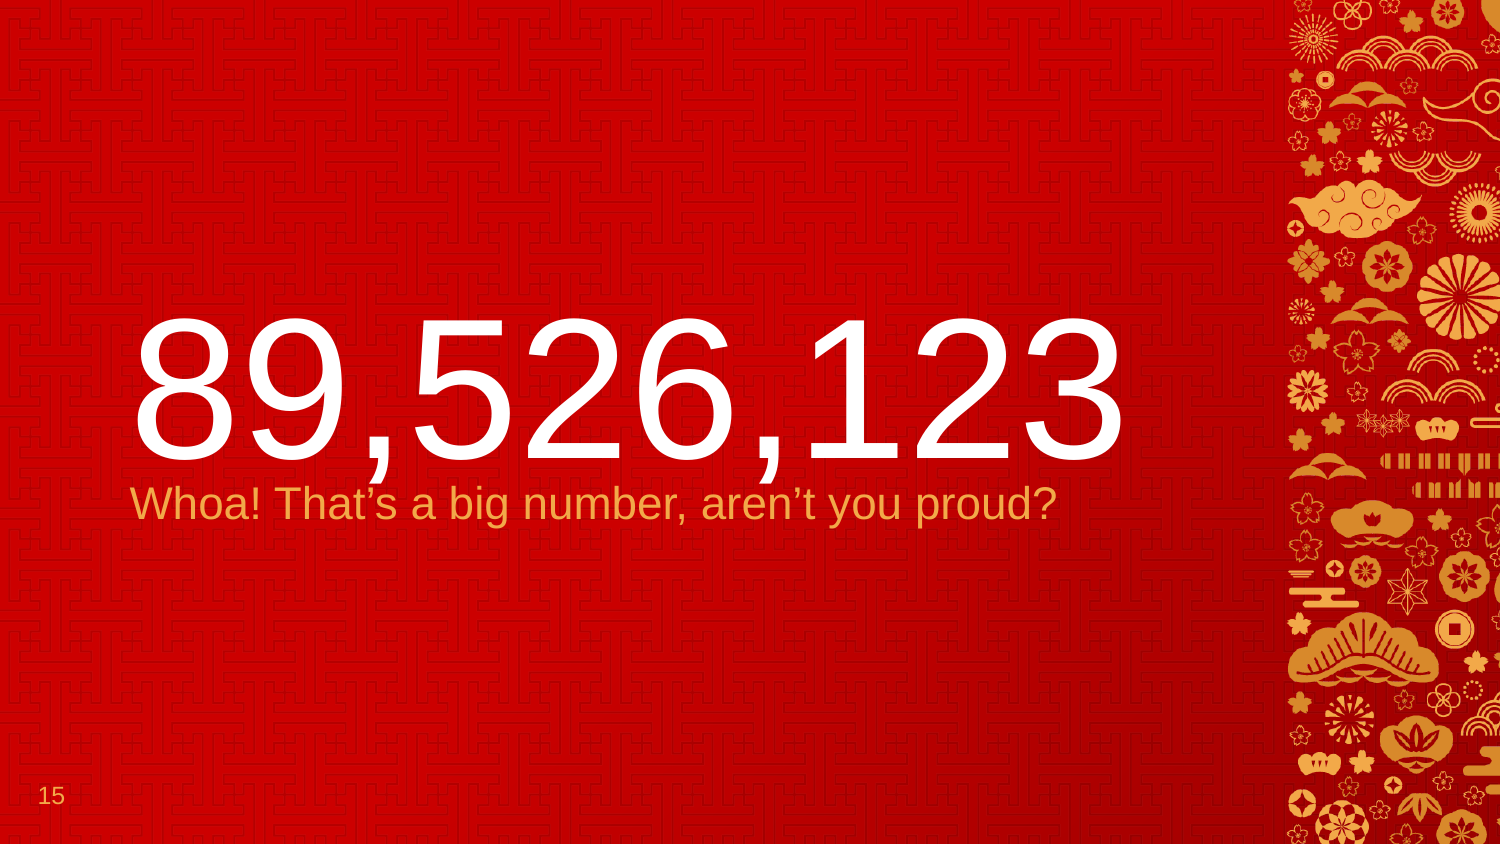

89,526,123
Whoa! That’s a big number, aren’t you proud?
15